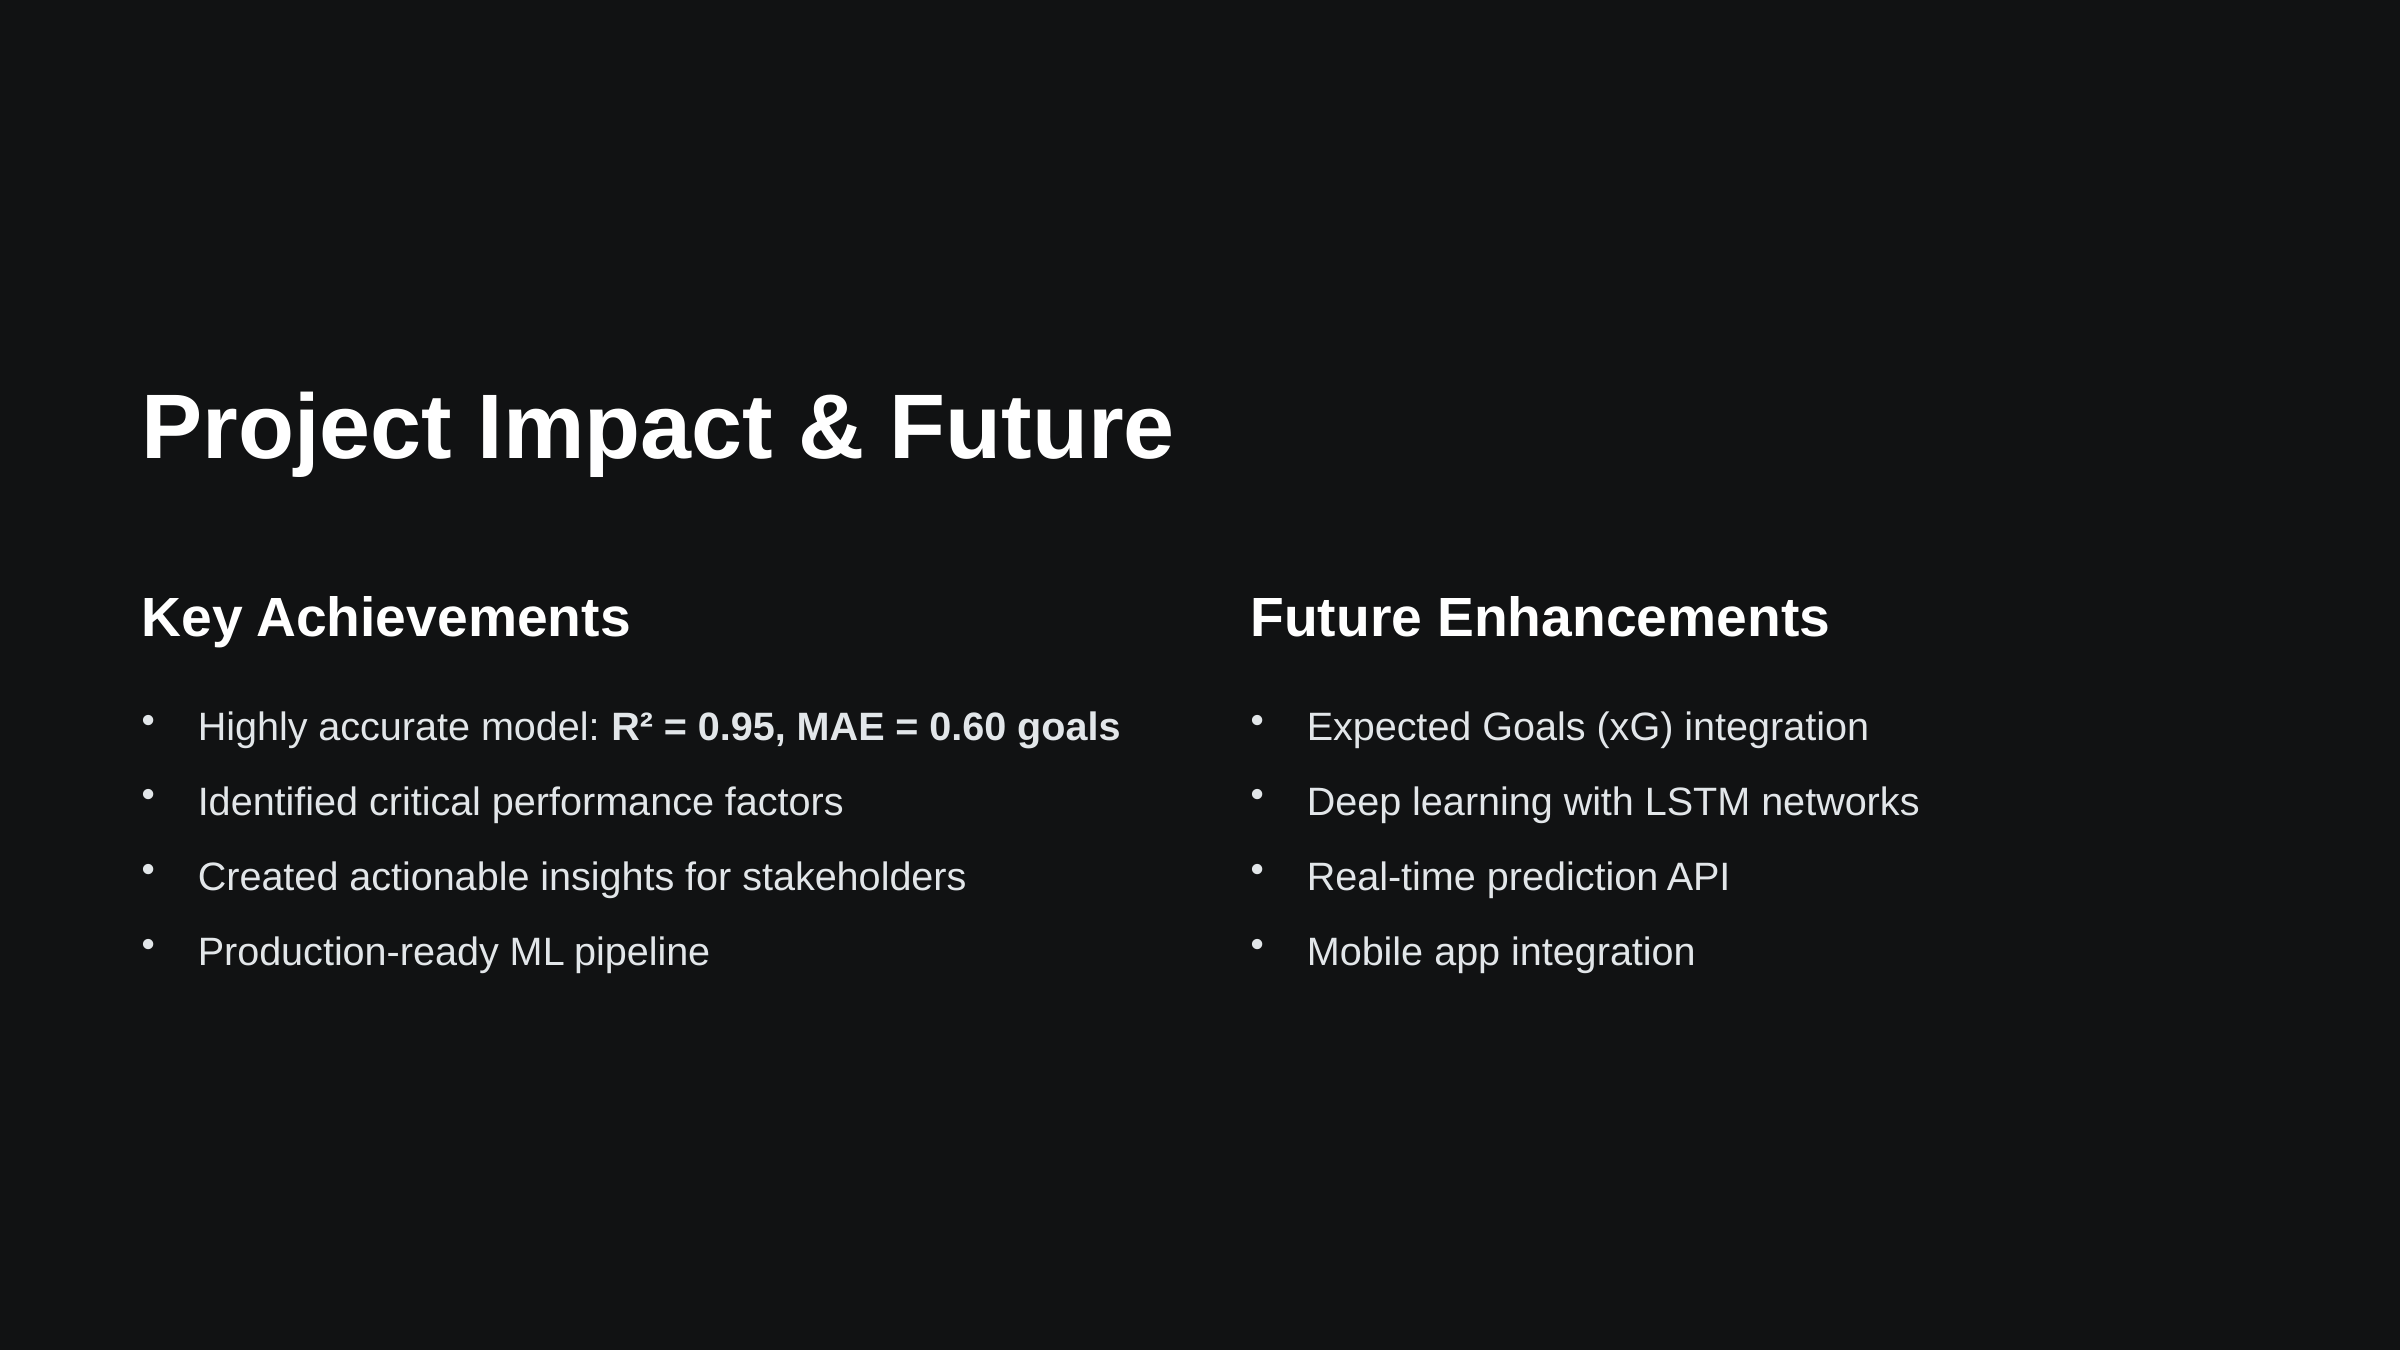

Project Impact & Future
Key Achievements
Future Enhancements
Highly accurate model: R² = 0.95, MAE = 0.60 goals
Expected Goals (xG) integration
Identified critical performance factors
Deep learning with LSTM networks
Created actionable insights for stakeholders
Real-time prediction API
Production-ready ML pipeline
Mobile app integration